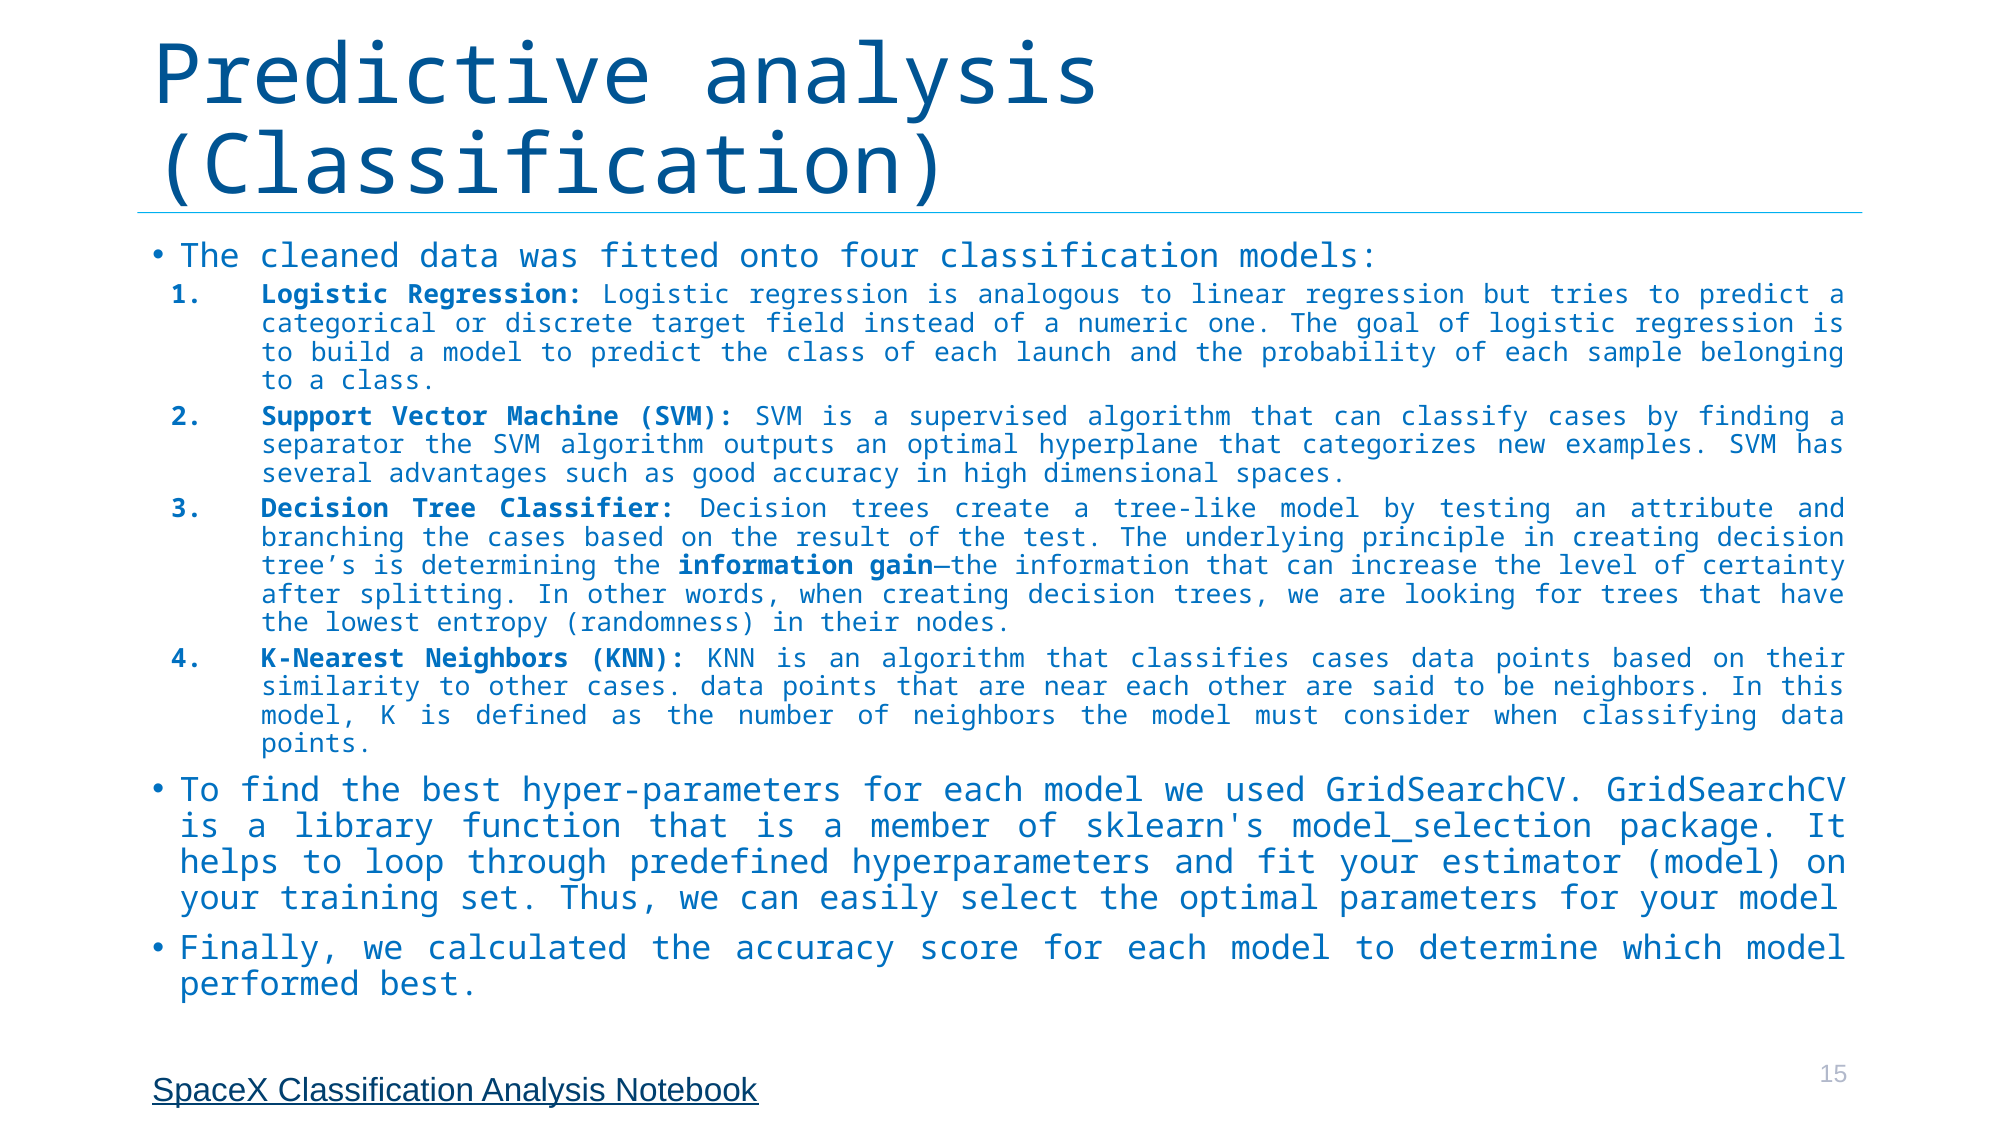

# Predictive analysis (Classification)
The cleaned data was fitted onto four classification models:
Logistic Regression: Logistic regression is analogous to linear regression but tries to predict a categorical or discrete target field instead of a numeric one. The goal of logistic regression is to build a model to predict the class of each launch and the probability of each sample belonging to a class.
Support Vector Machine (SVM): SVM is a supervised algorithm that can classify cases by finding a separator the SVM algorithm outputs an optimal hyperplane that categorizes new examples. SVM has several advantages such as good accuracy in high dimensional spaces.
Decision Tree Classifier: Decision trees create a tree-like model by testing an attribute and branching the cases based on the result of the test. The underlying principle in creating decision tree’s is determining the information gain—the information that can increase the level of certainty after splitting. In other words, when creating decision trees, we are looking for trees that have the lowest entropy (randomness) in their nodes.
K-Nearest Neighbors (KNN): KNN is an algorithm that classifies cases data points based on their similarity to other cases. data points that are near each other are said to be neighbors. In this model, K is defined as the number of neighbors the model must consider when classifying data points.
To find the best hyper-parameters for each model we used GridSearchCV. GridSearchCV is a library function that is a member of sklearn's model_selection package. It helps to loop through predefined hyperparameters and fit your estimator (model) on your training set. Thus, we can easily select the optimal parameters for your model
Finally, we calculated the accuracy score for each model to determine which model performed best.
15
SpaceX Classification Analysis Notebook